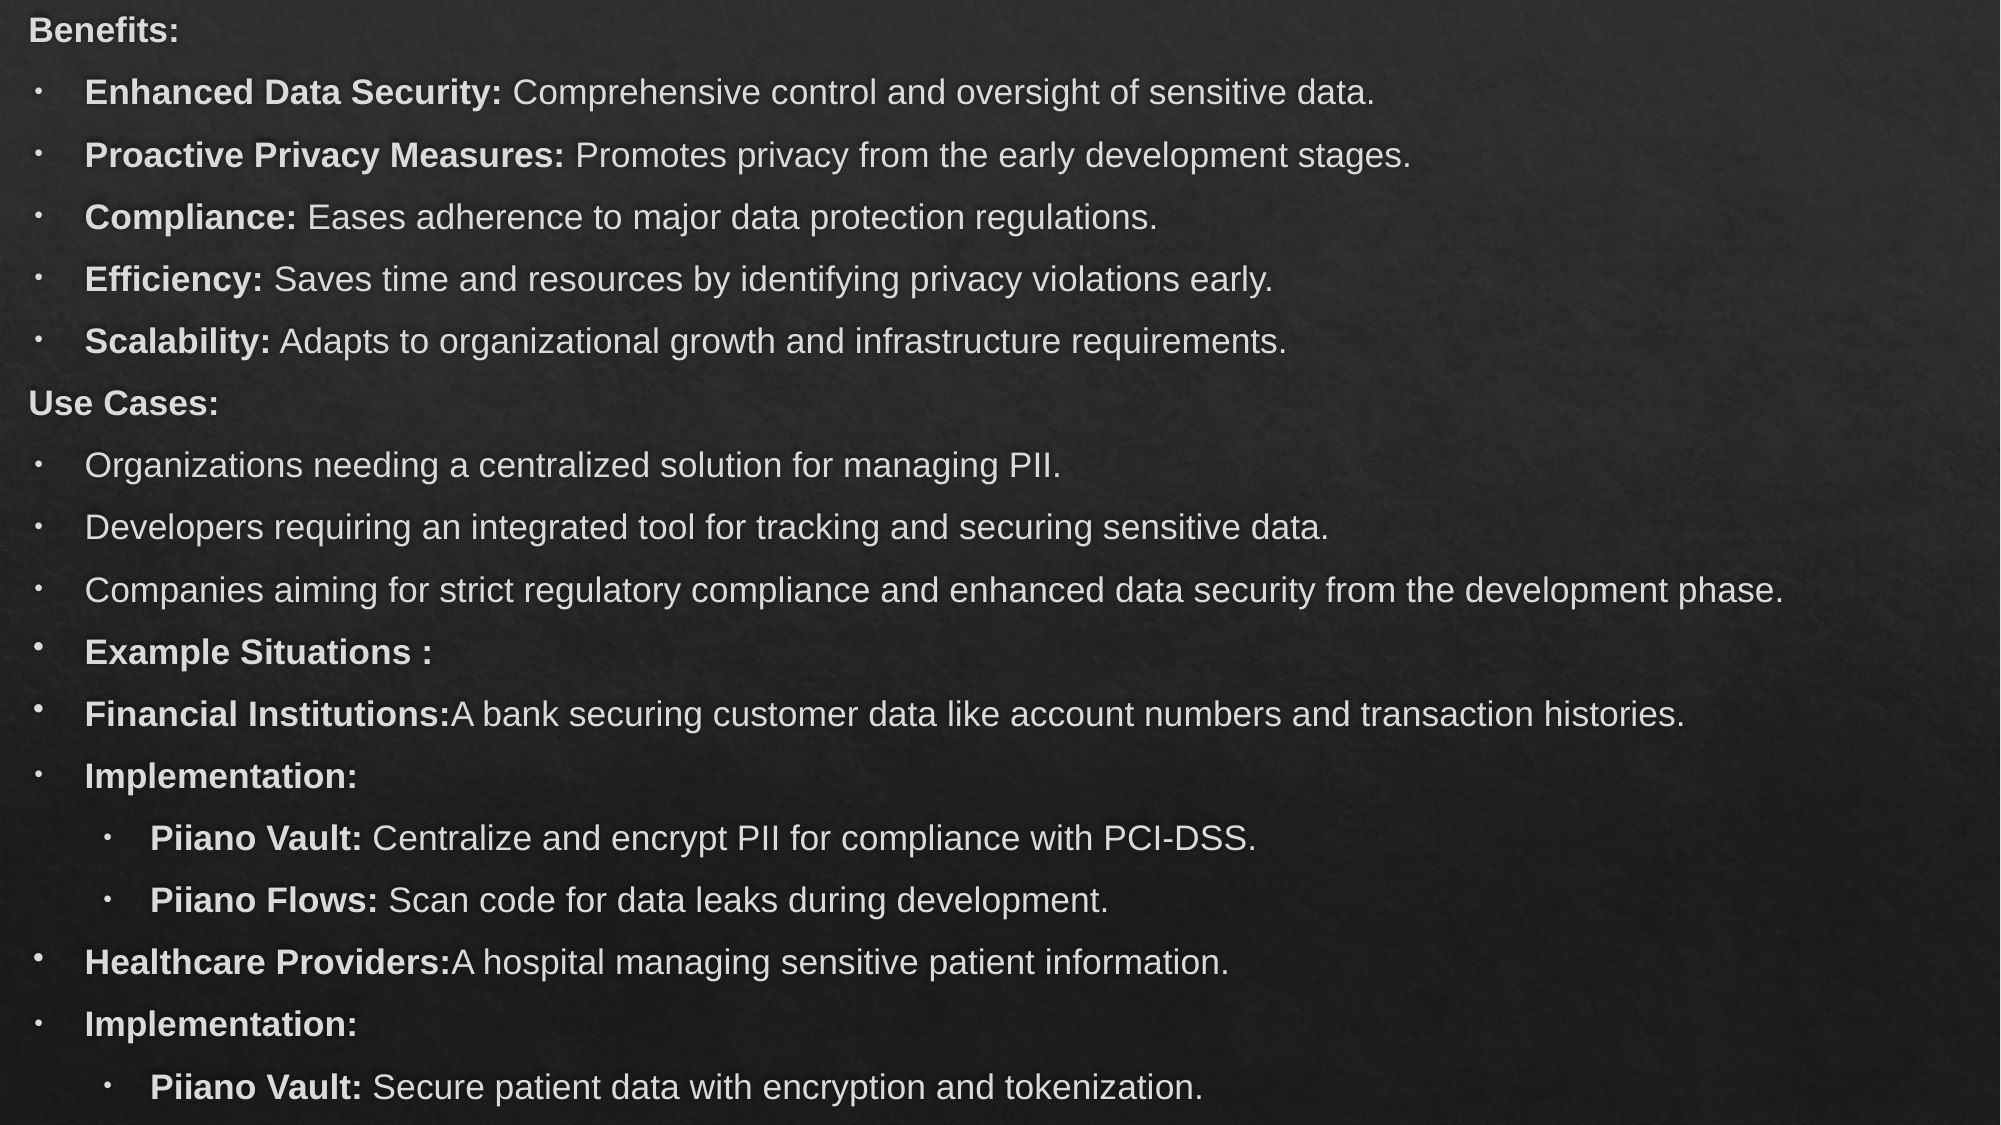

Benefits:
Enhanced Data Security: Comprehensive control and oversight of sensitive data.
Proactive Privacy Measures: Promotes privacy from the early development stages.
Compliance: Eases adherence to major data protection regulations.
Efficiency: Saves time and resources by identifying privacy violations early.
Scalability: Adapts to organizational growth and infrastructure requirements.
Use Cases:
Organizations needing a centralized solution for managing PII.
Developers requiring an integrated tool for tracking and securing sensitive data.
Companies aiming for strict regulatory compliance and enhanced data security from the development phase.
Example Situations :
Financial Institutions:A bank securing customer data like account numbers and transaction histories.
Implementation:
Piiano Vault: Centralize and encrypt PII for compliance with PCI-DSS.
Piiano Flows: Scan code for data leaks during development.
Healthcare Providers:A hospital managing sensitive patient information.
Implementation:
Piiano Vault: Secure patient data with encryption and tokenization.
Piiano Flows: Ensure HIPAA compliance by scanning medical application code.
E-commerce Platforms:An online retailer handling customer PII, including payment details.